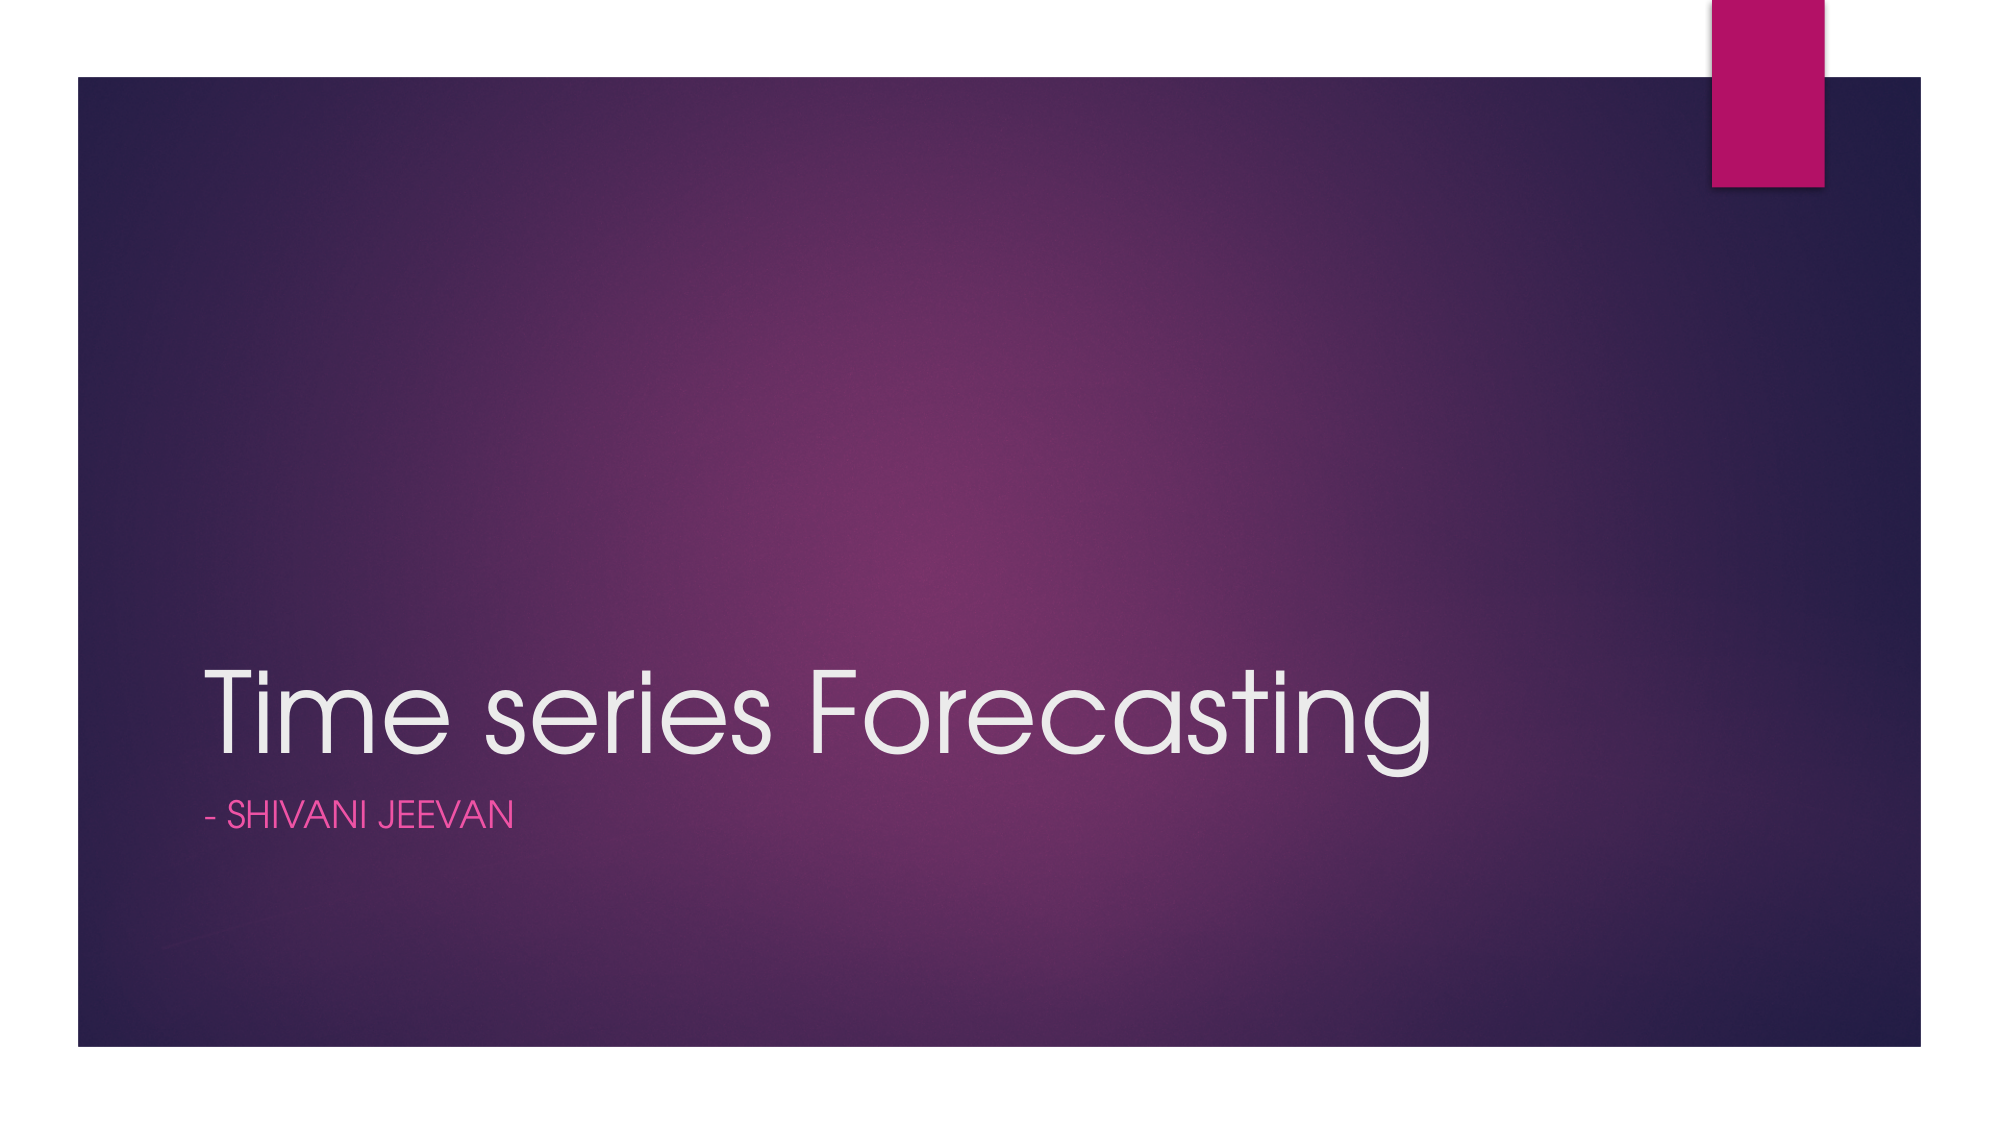

# Time series Forecasting
- Shivani jeevan